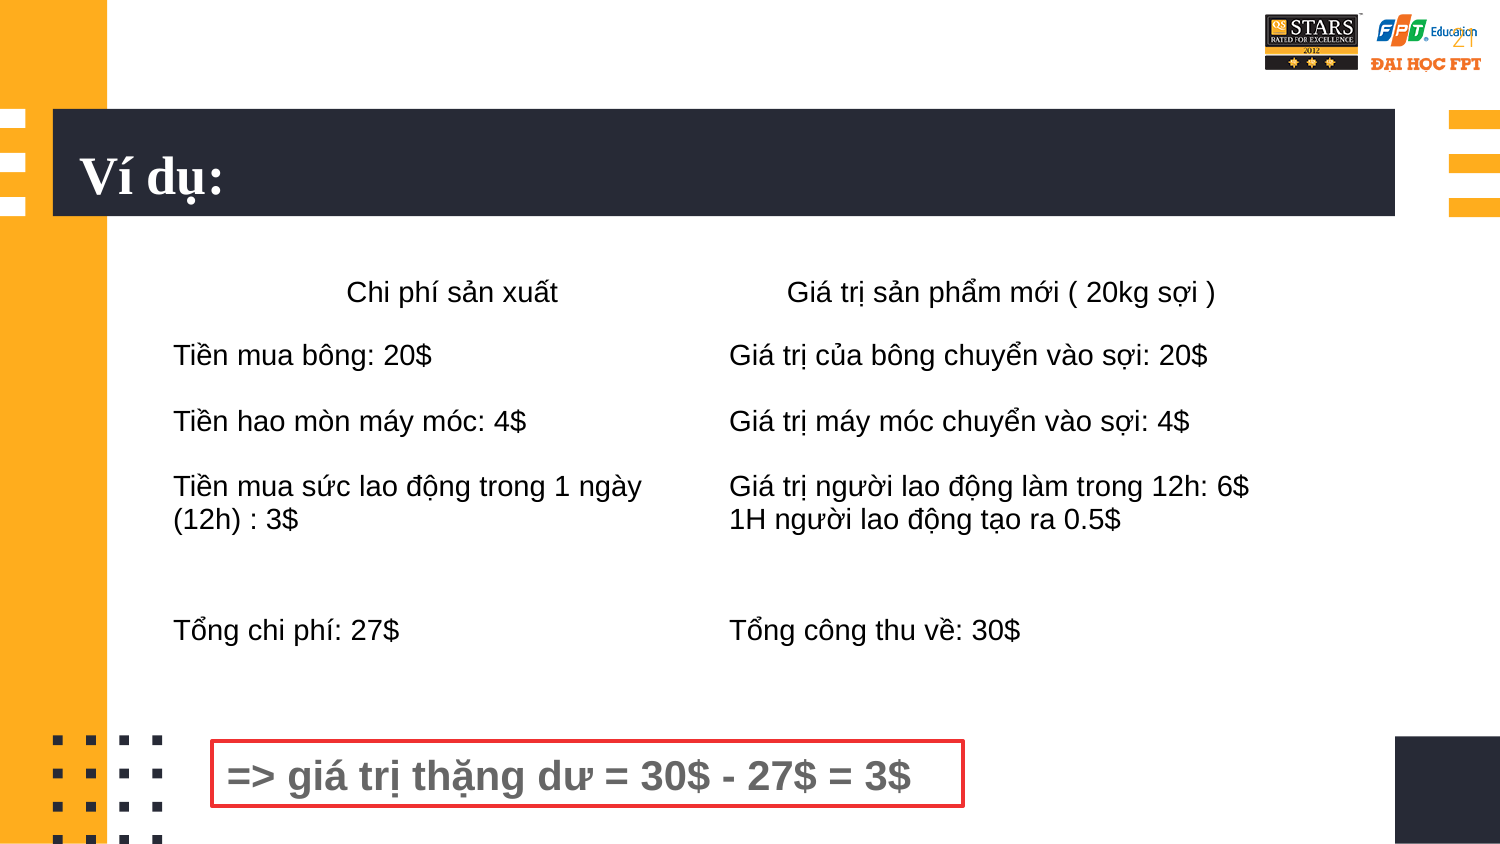

21
# Ví dụ:
| Chi phí sản xuất | Giá trị sản phẩm mới ( 20kg sợi ) |
| --- | --- |
| Tiền mua bông: 20$ Tiền hao mòn máy móc: 4$ Tiền mua sức lao động trong 1 ngày (12h) : 3$ | Giá trị của bông chuyển vào sợi: 20$ Giá trị máy móc chuyển vào sợi: 4$ Giá trị người lao động làm trong 12h: 6$ 1H người lao động tạo ra 0.5$ |
| Tổng chi phí: 27$ | Tổng công thu về: 30$ |
=> giá trị thặng dư = 30$ - 27$ = 3$